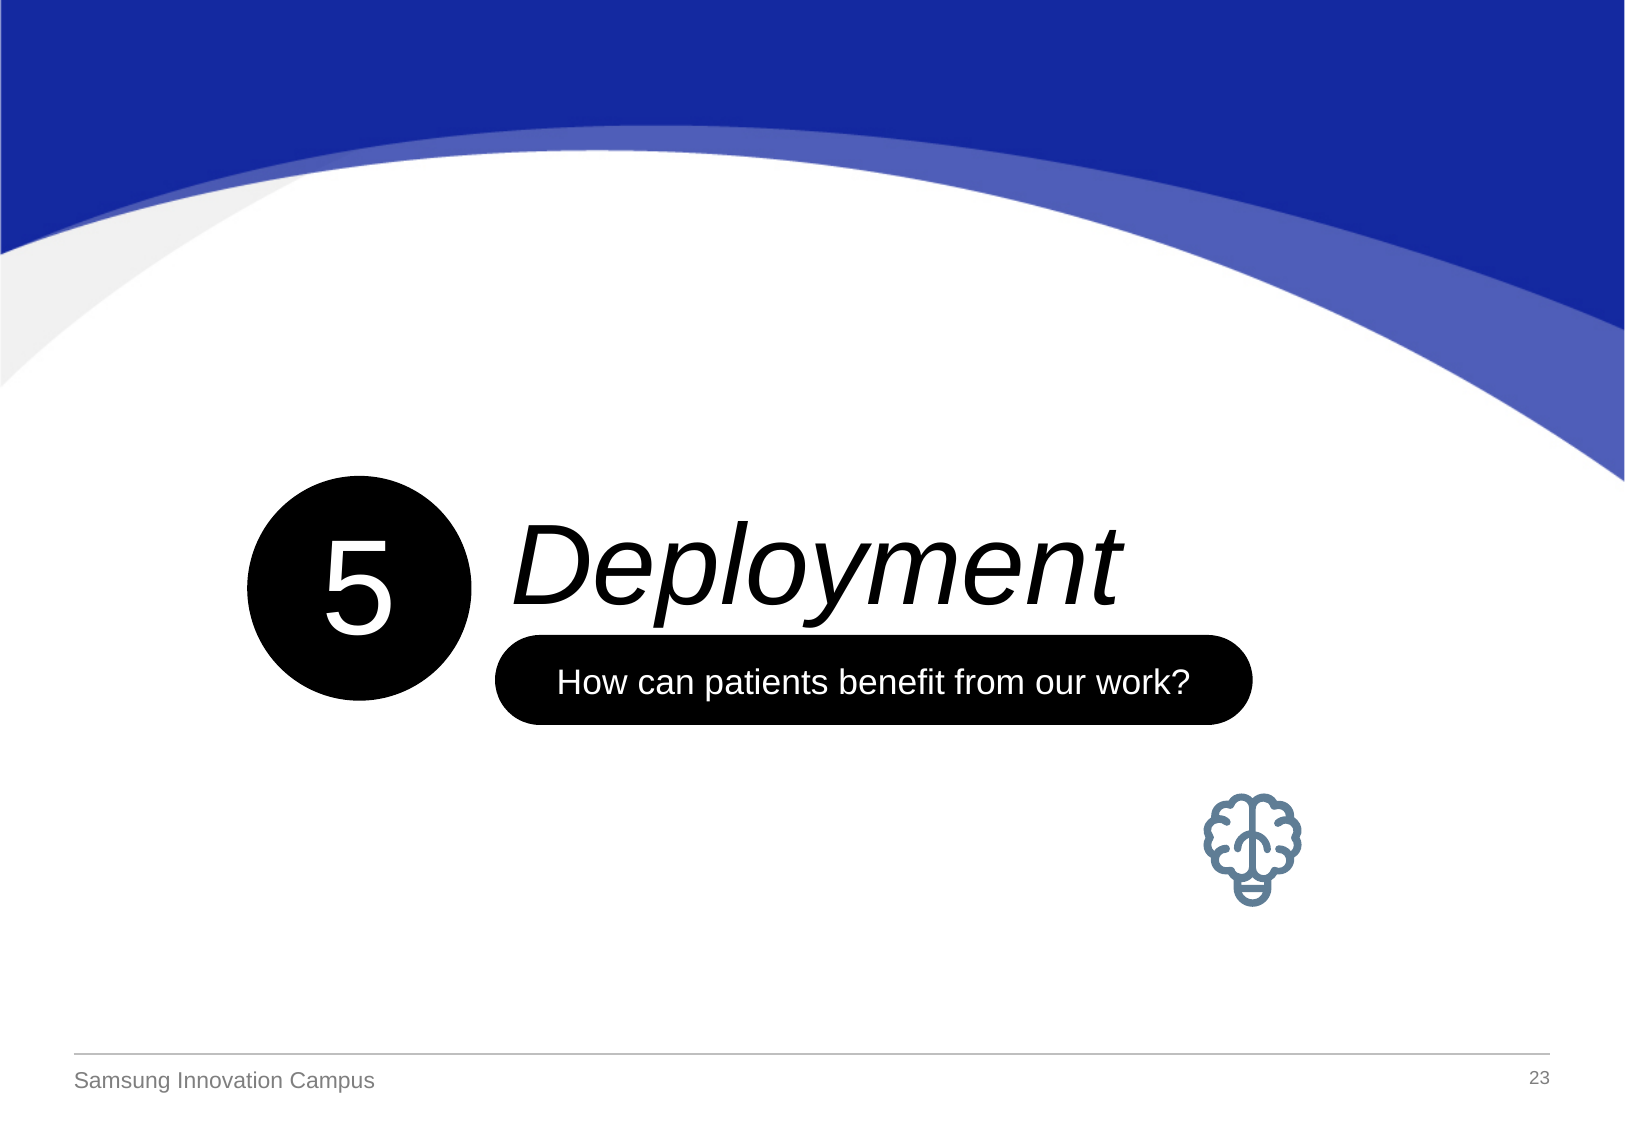

Deployment
5

How can patients benefit from our work?